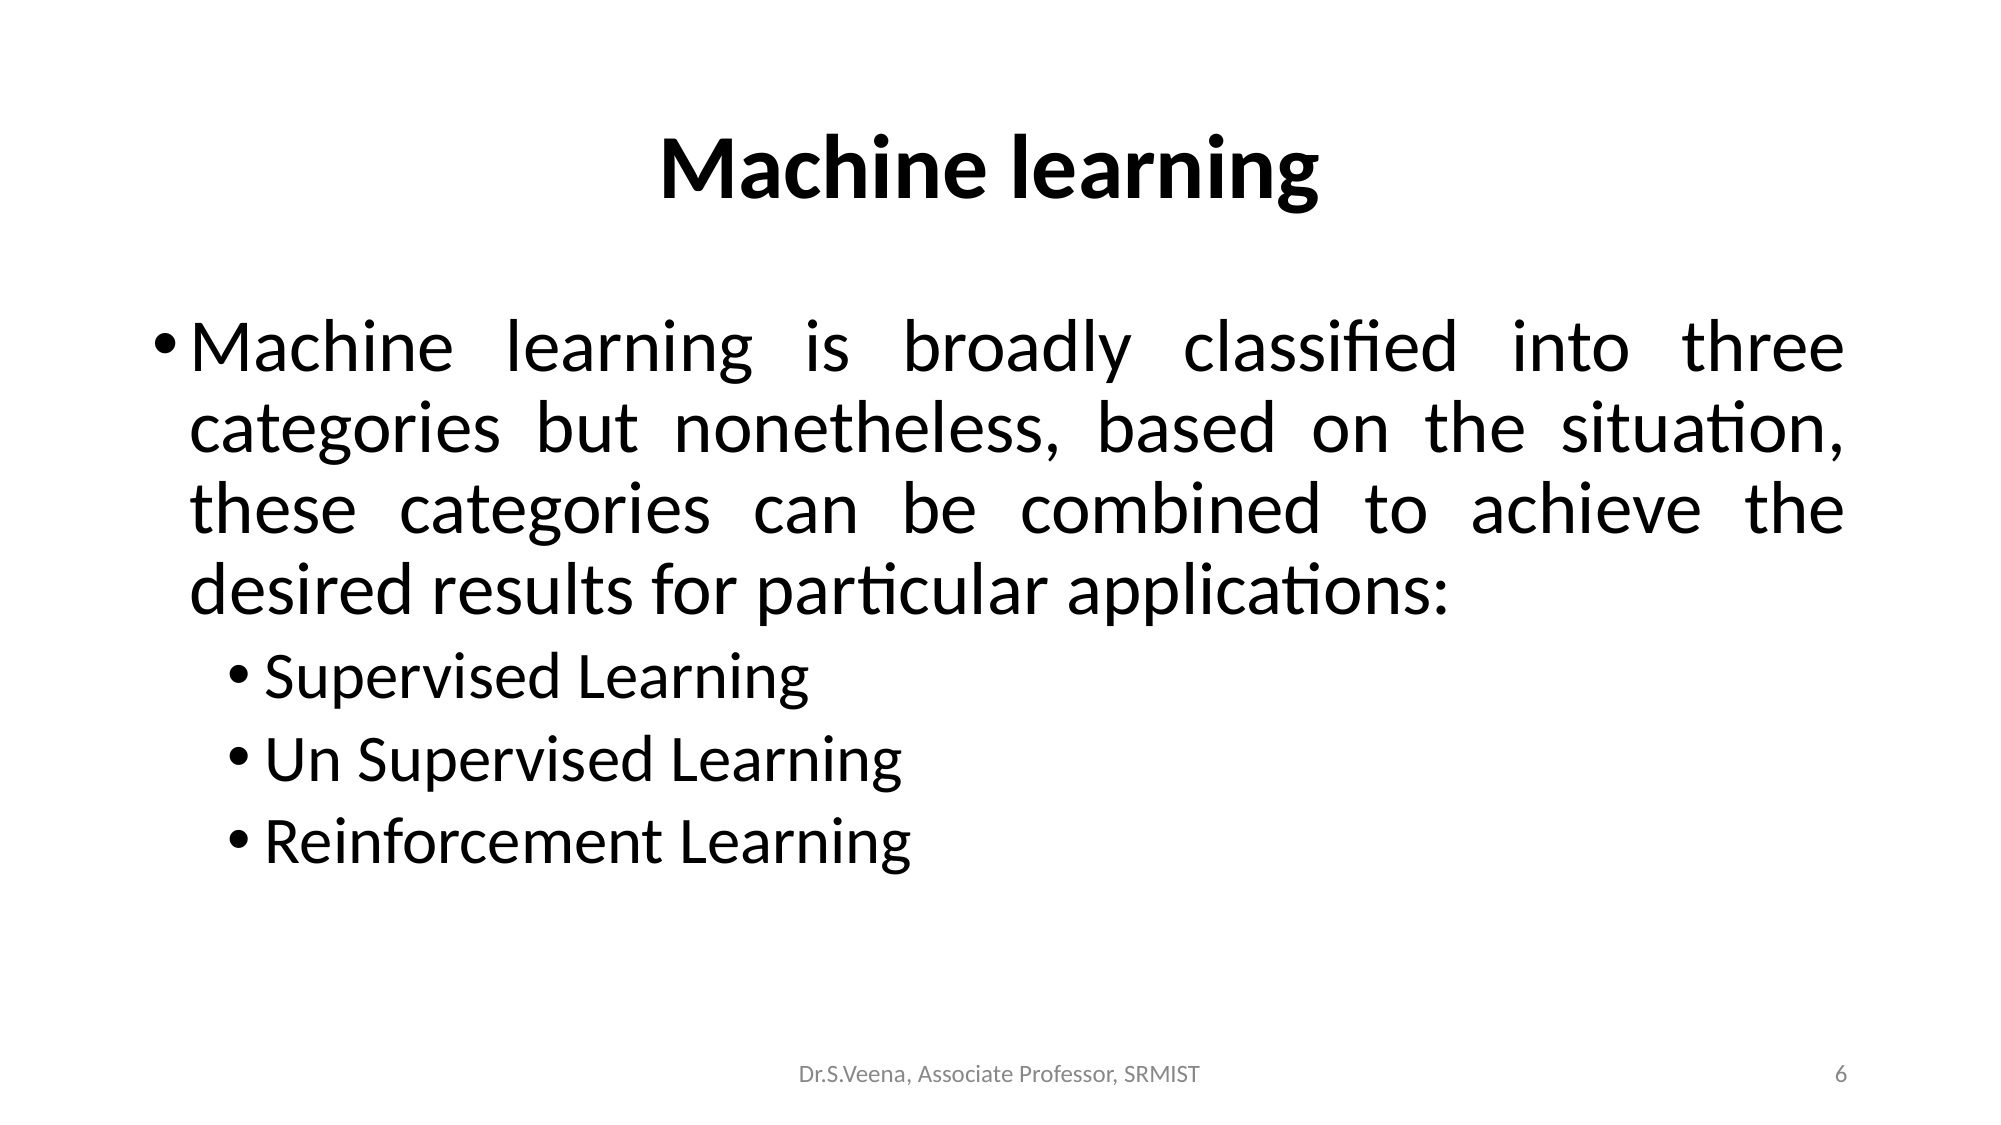

# Machine learning
Machine learning is broadly classified into three categories but nonetheless, based on the situation, these categories can be combined to achieve the desired results for particular applications:
Supervised Learning
Un Supervised Learning
Reinforcement Learning

Dr.S.Veena, Associate Professor, SRMIST
6